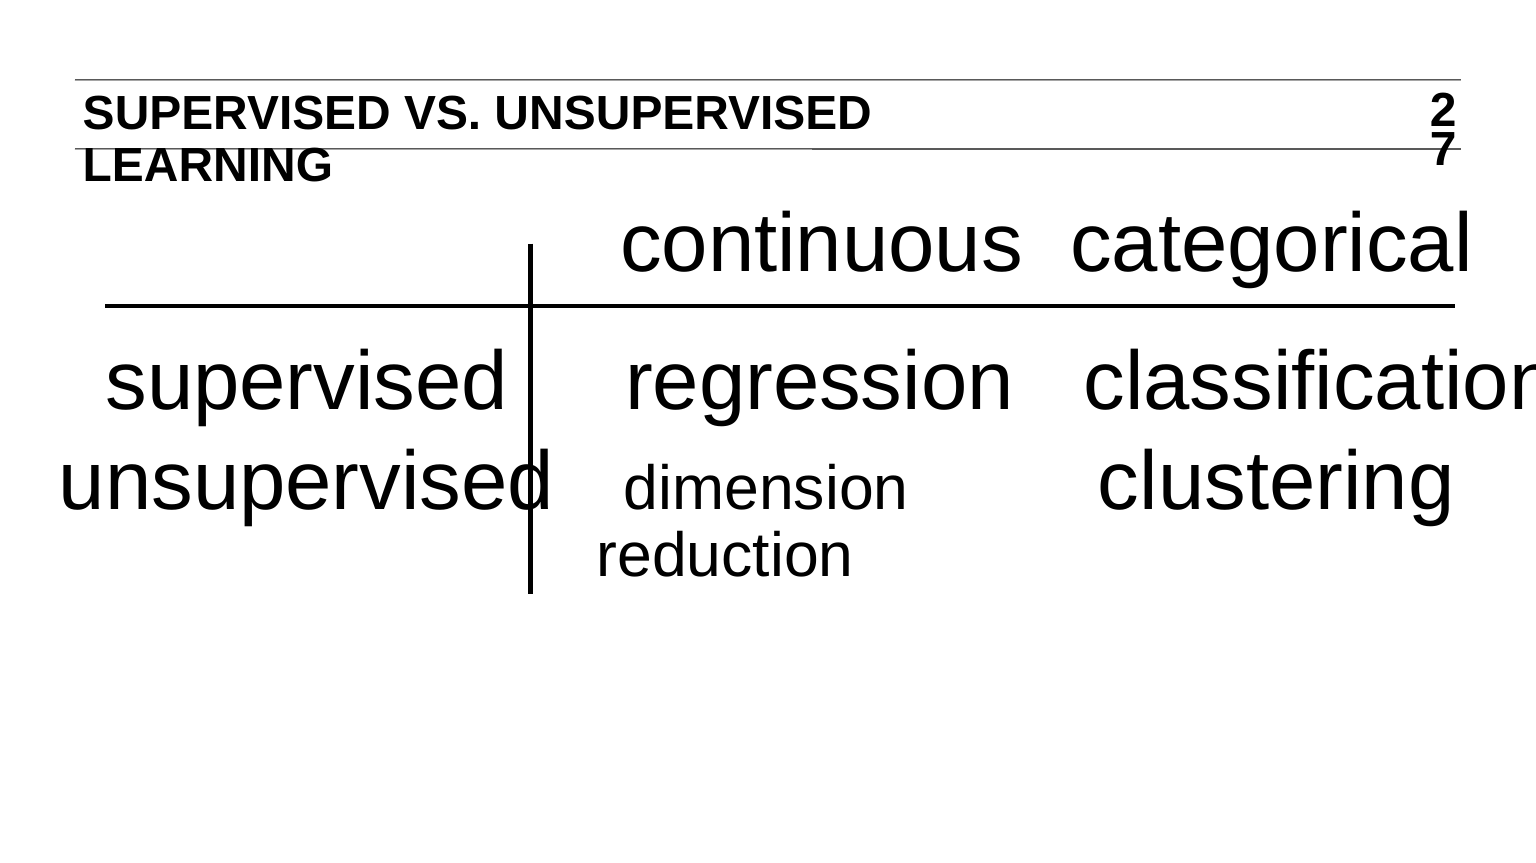

Supervised Vs. Unsupervised Learning
27
continuous	categorical

  supervised	     regression   classification
unsupervised   dimension  	      clustering
reduction